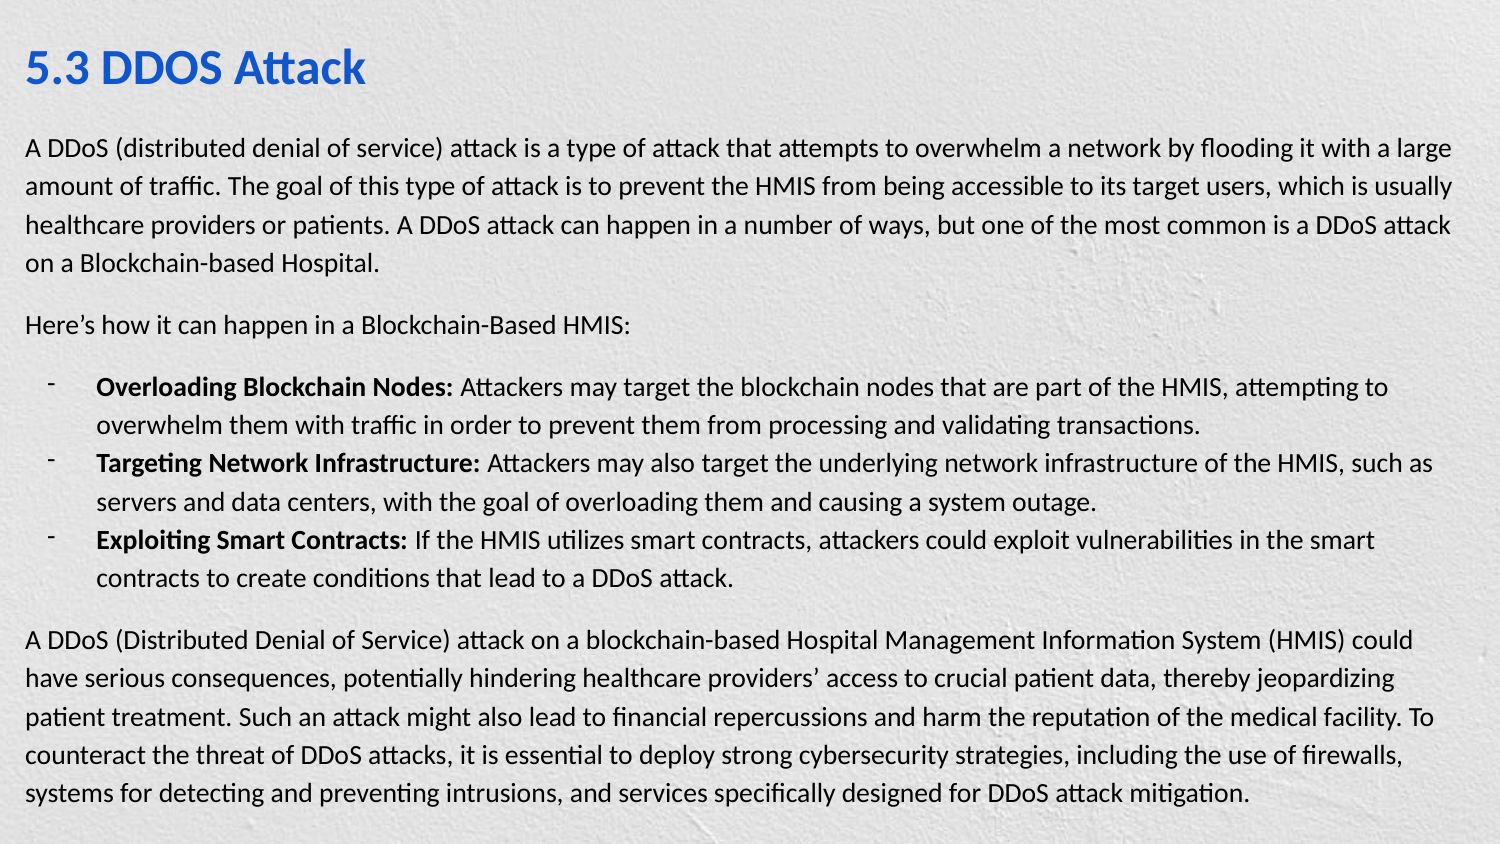

# 5.3 DDOS Attack
A DDoS (distributed denial of service) attack is a type of attack that attempts to overwhelm a network by flooding it with a large amount of traffic. The goal of this type of attack is to prevent the HMIS from being accessible to its target users, which is usually healthcare providers or patients. A DDoS attack can happen in a number of ways, but one of the most common is a DDoS attack on a Blockchain-based Hospital.
Here’s how it can happen in a Blockchain-Based HMIS:
Overloading Blockchain Nodes: Attackers may target the blockchain nodes that are part of the HMIS, attempting to overwhelm them with traffic in order to prevent them from processing and validating transactions.
Targeting Network Infrastructure: Attackers may also target the underlying network infrastructure of the HMIS, such as servers and data centers, with the goal of overloading them and causing a system outage.
Exploiting Smart Contracts: If the HMIS utilizes smart contracts, attackers could exploit vulnerabilities in the smart contracts to create conditions that lead to a DDoS attack.
A DDoS (Distributed Denial of Service) attack on a blockchain-based Hospital Management Information System (HMIS) could have serious consequences, potentially hindering healthcare providers’ access to crucial patient data, thereby jeopardizing patient treatment. Such an attack might also lead to financial repercussions and harm the reputation of the medical facility. To counteract the threat of DDoS attacks, it is essential to deploy strong cybersecurity strategies, including the use of firewalls, systems for detecting and preventing intrusions, and services specifically designed for DDoS attack mitigation.